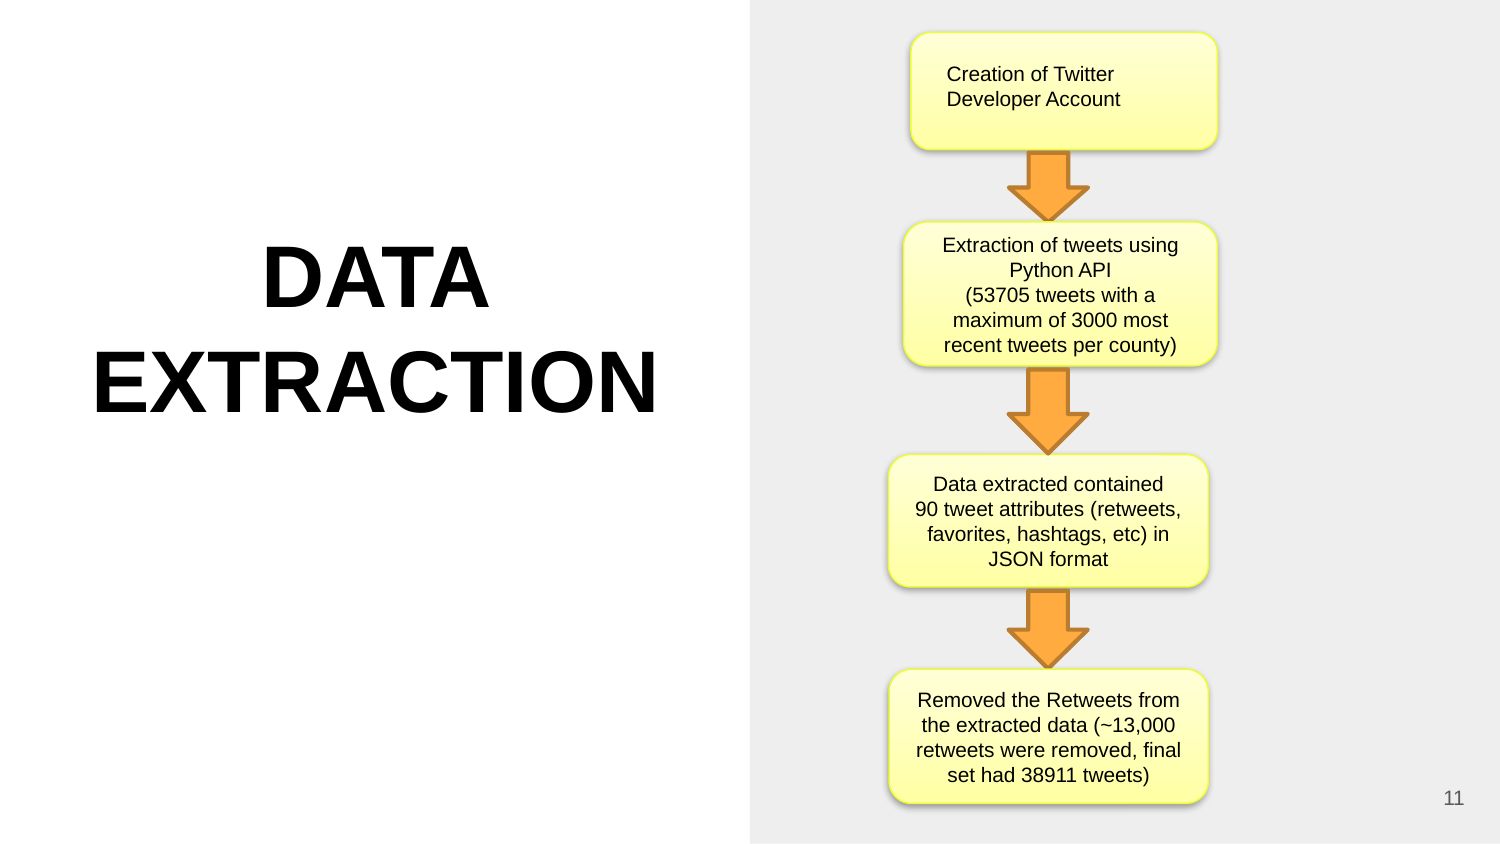

Creation of Twitter Developer Account

# DATA EXTRACTION
Extraction of tweets using Python API
(53705 tweets with a maximum of 3000 most recent tweets per county)

Data extracted contained 90 tweet attributes (retweets, favorites, hashtags, etc) in JSON format

Removed the Retweets from the extracted data (~13,000 retweets were removed, final set had 38911 tweets)
11